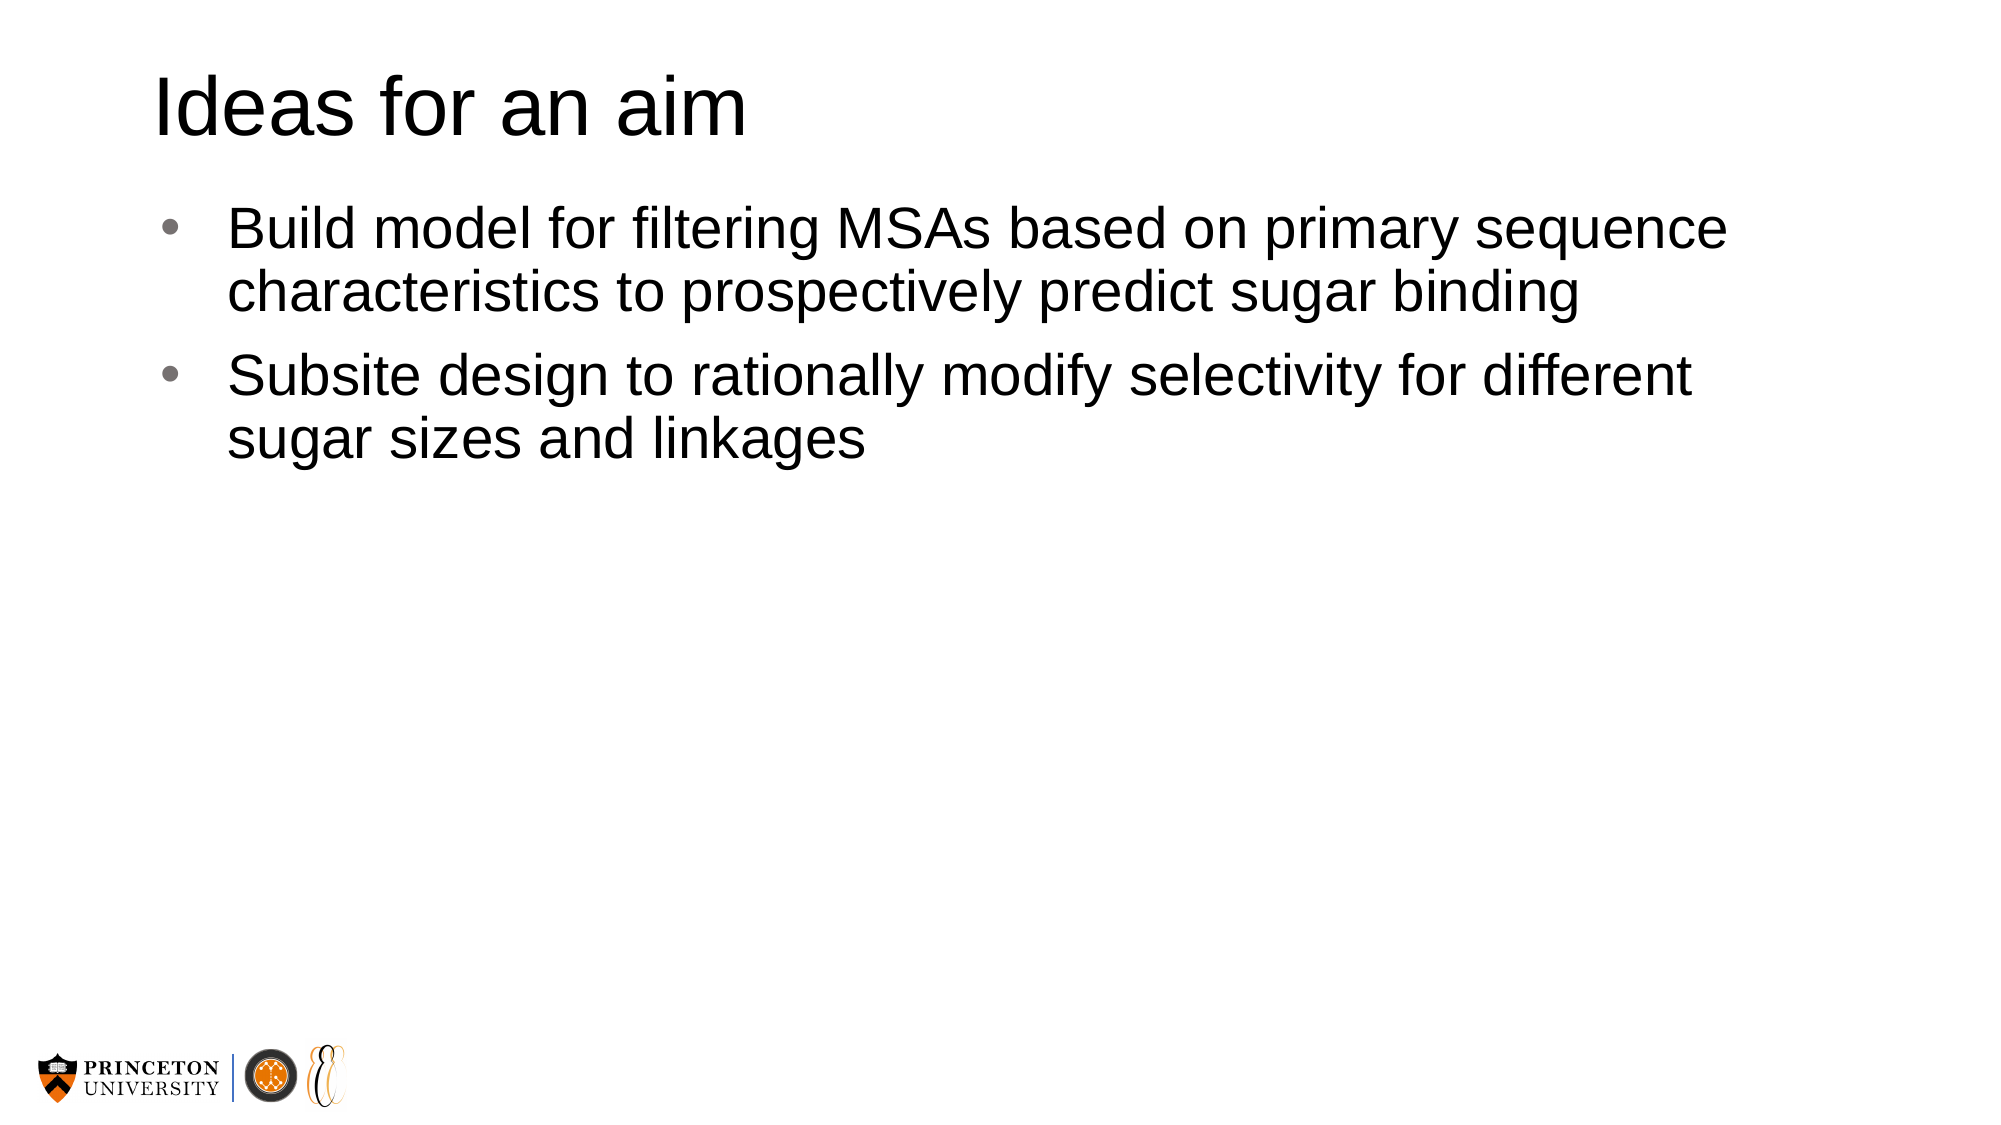

# Ideas for an aim
Build model for filtering MSAs based on primary sequence characteristics to prospectively predict sugar binding
Subsite design to rationally modify selectivity for different sugar sizes and linkages